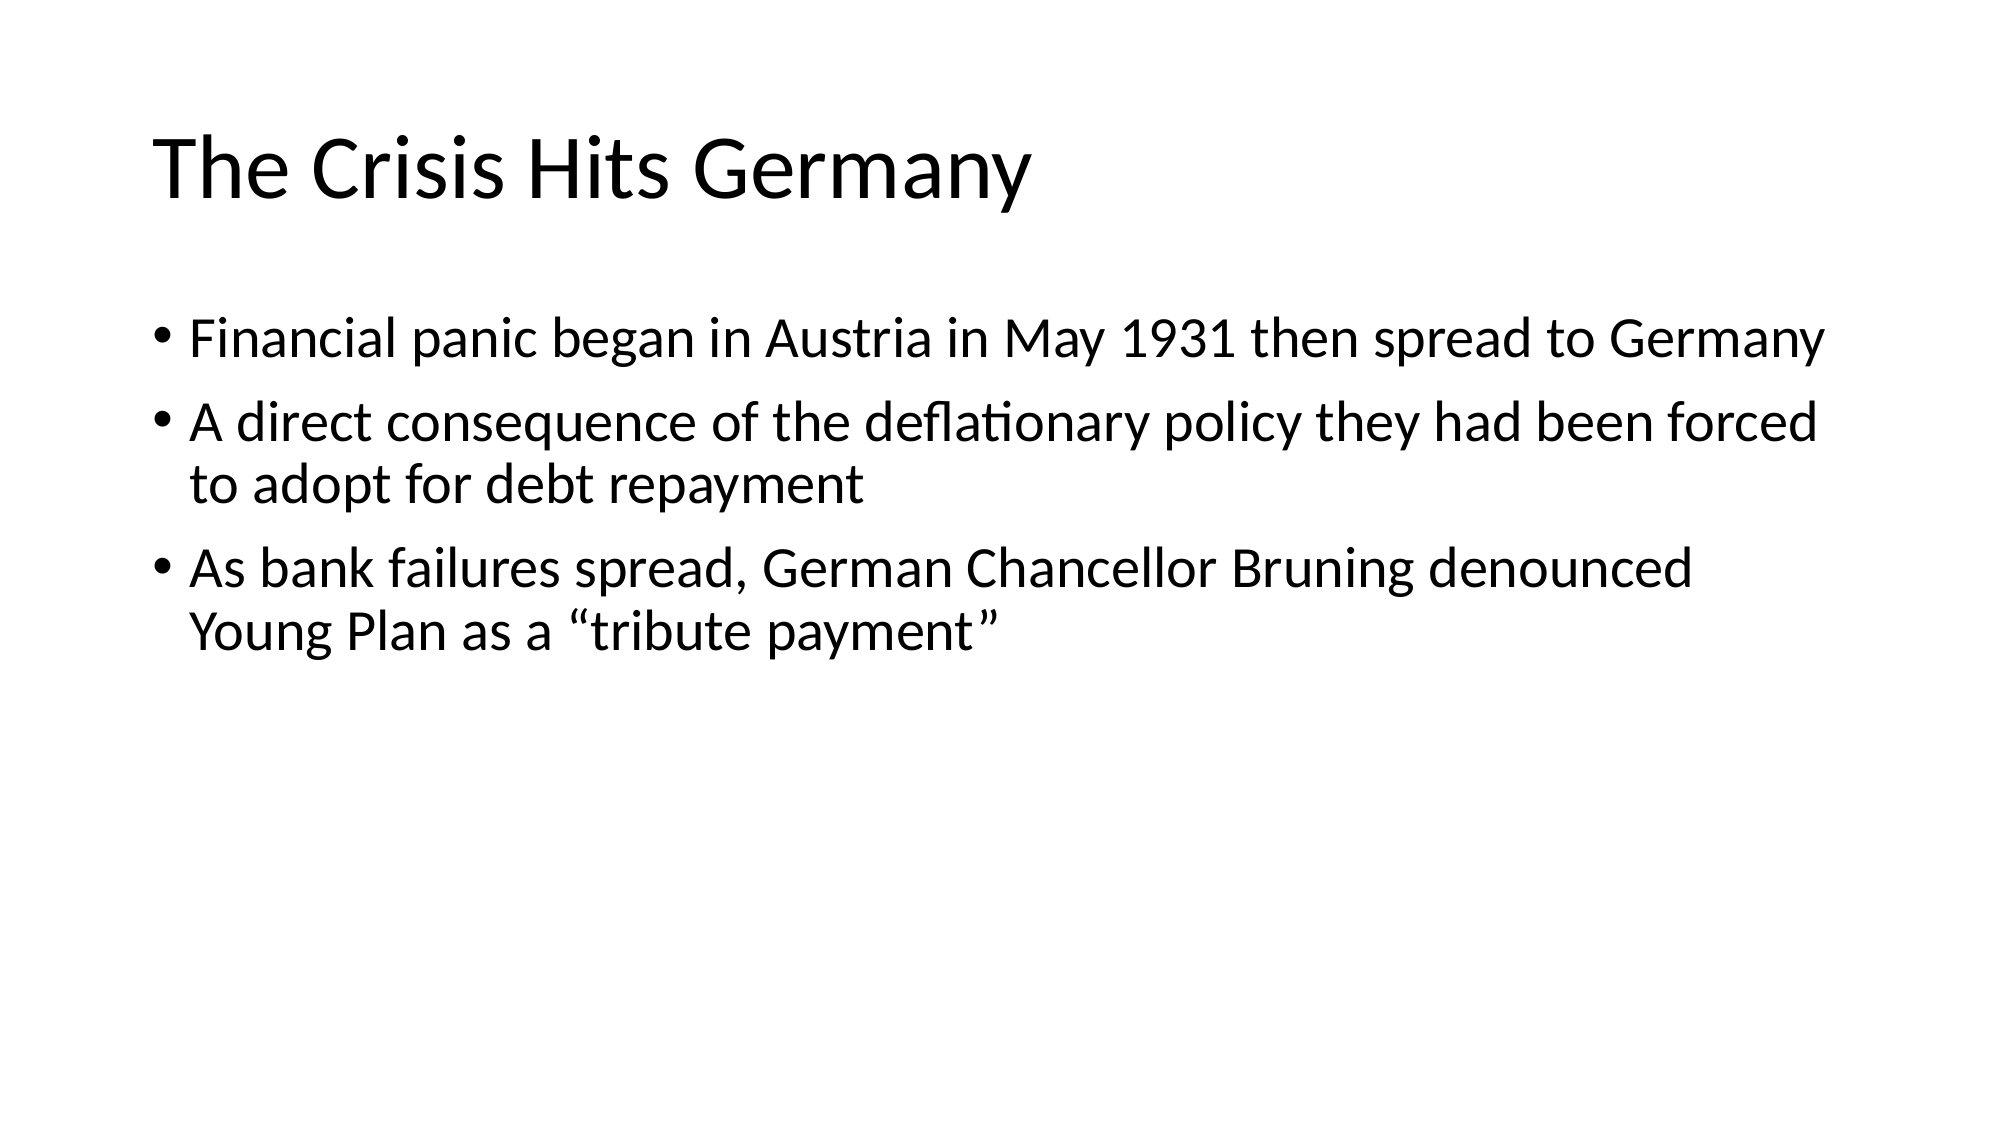

# The Crisis Hits Germany
Financial panic began in Austria in May 1931 then spread to Germany
A direct consequence of the deflationary policy they had been forced to adopt for debt repayment
As bank failures spread, German Chancellor Bruning denounced Young Plan as a “tribute payment”